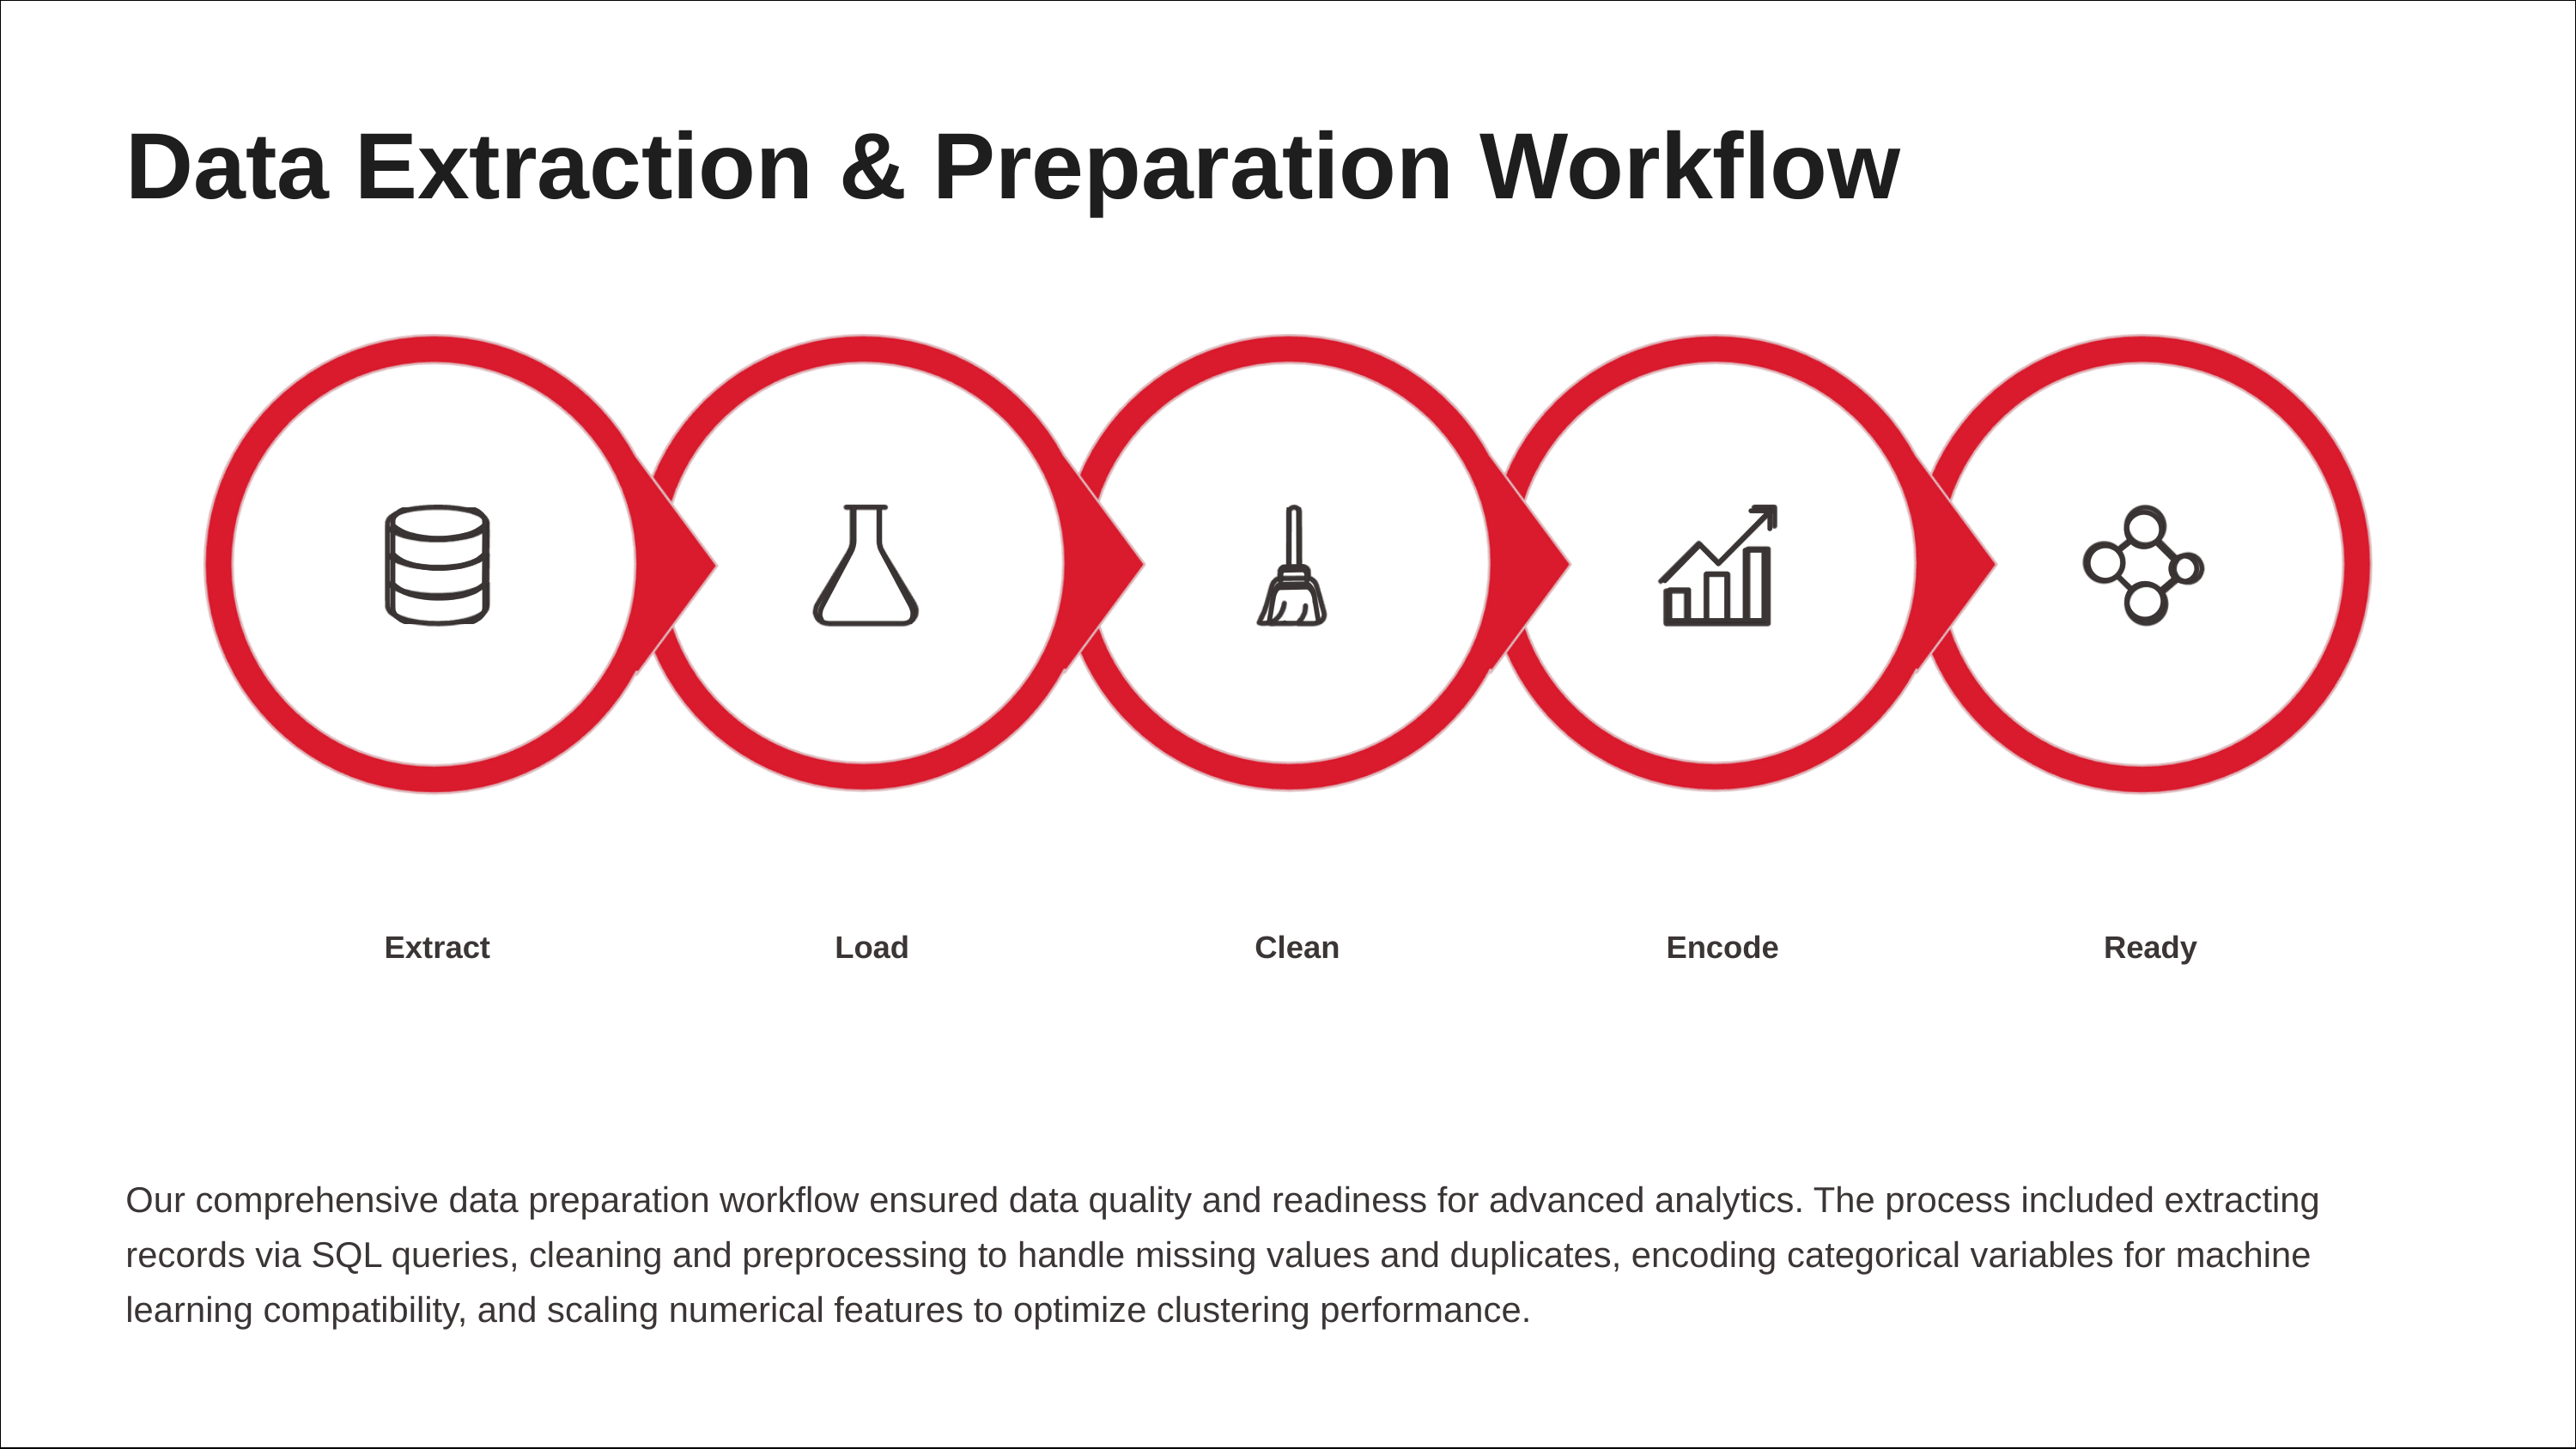

Data Extraction & Preparation Workflow

Extract
Load
Clean
Encode
Ready
Our comprehensive data preparation workflow ensured data quality and readiness for advanced analytics. The process included extracting records via SQL queries, cleaning and preprocessing to handle missing values and duplicates, encoding categorical variables for machine learning compatibility, and scaling numerical features to optimize clustering performance.